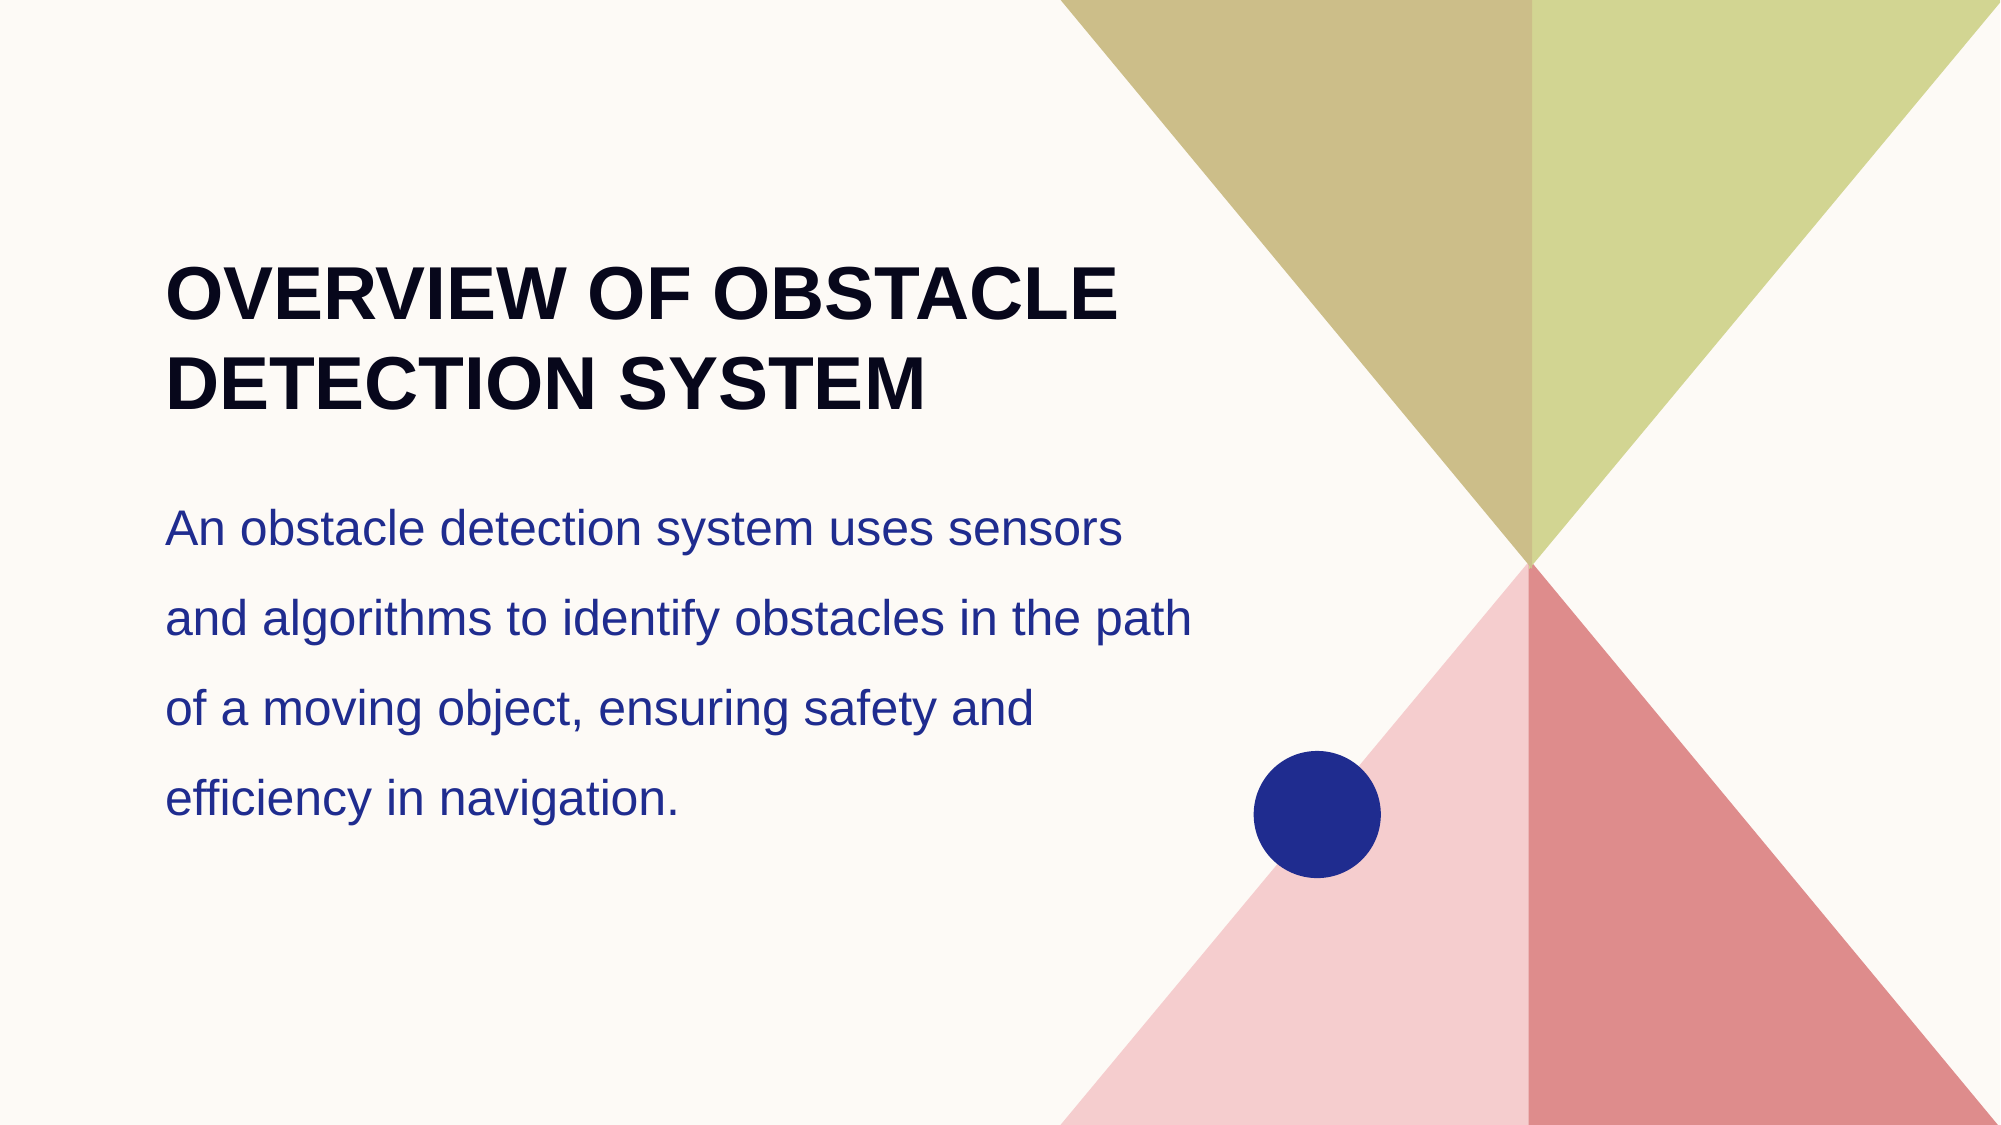

# Overview of Obstacle Detection System
An obstacle detection system uses sensors and algorithms to identify obstacles in the path of a moving object, ensuring safety and efficiency in navigation.